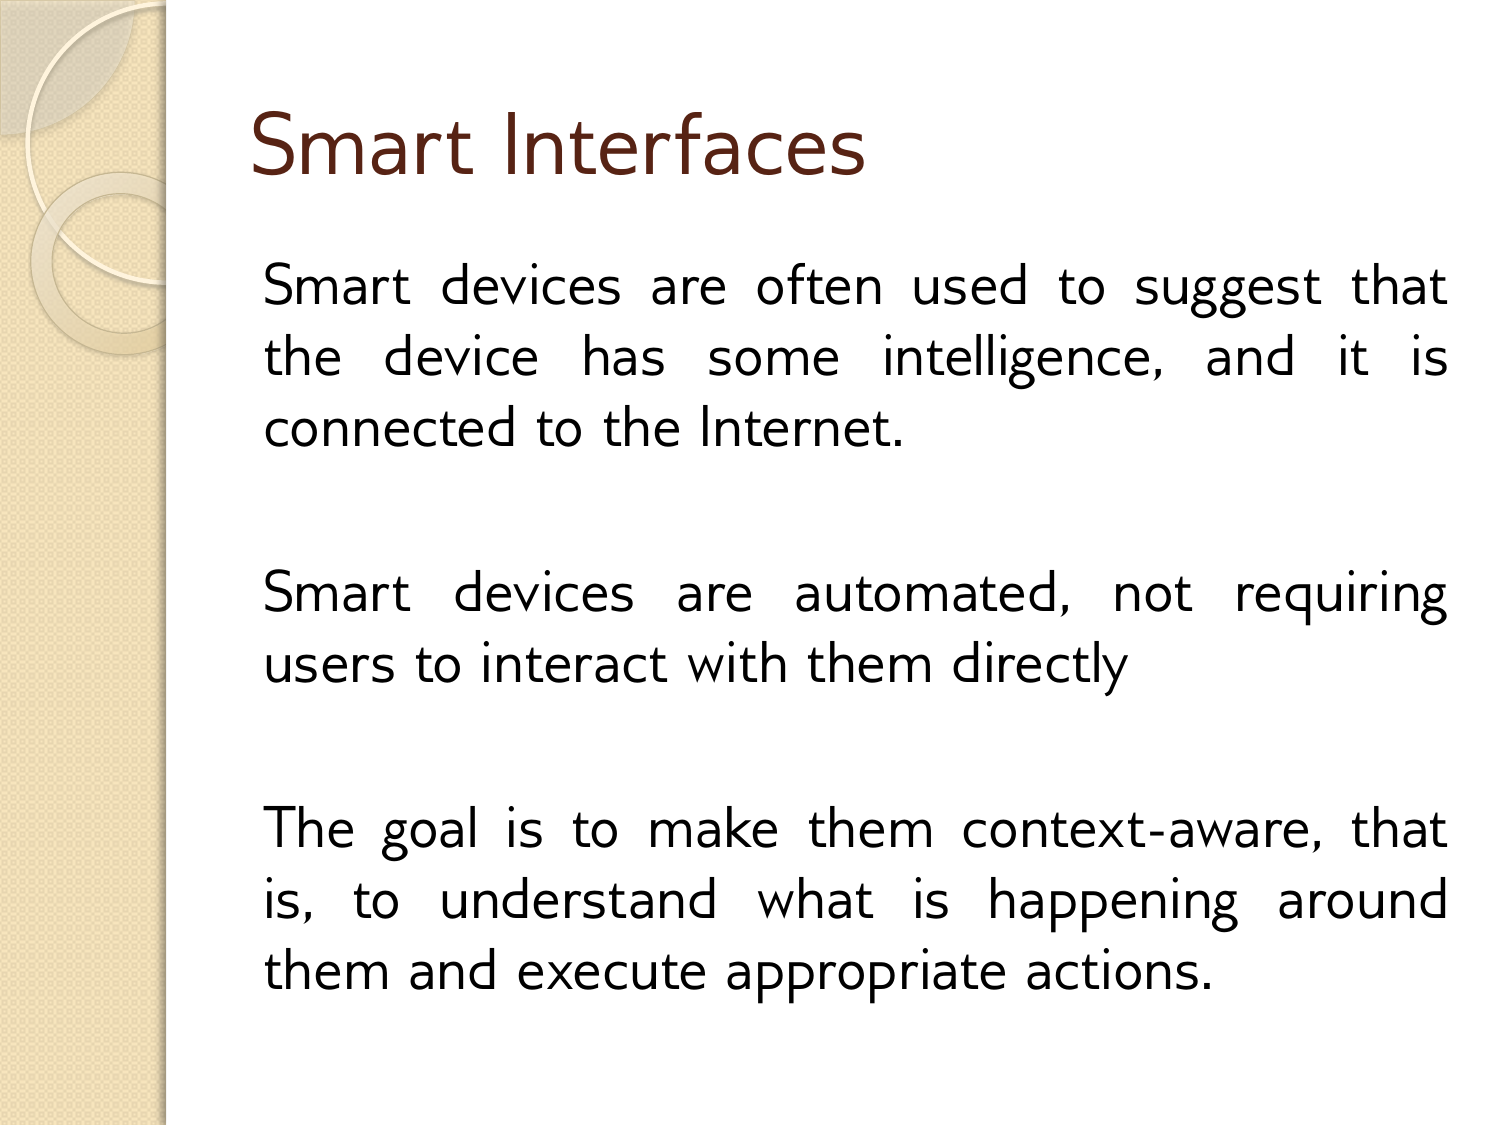

# Smart Interfaces
Smart devices are often used to suggest that the device has some intelligence, and it is connected to the Internet.

Smart devices are automated, not requiring users to interact with them directly

The goal is to make them context-aware, that is, to understand what is happening around them and execute appropriate actions.